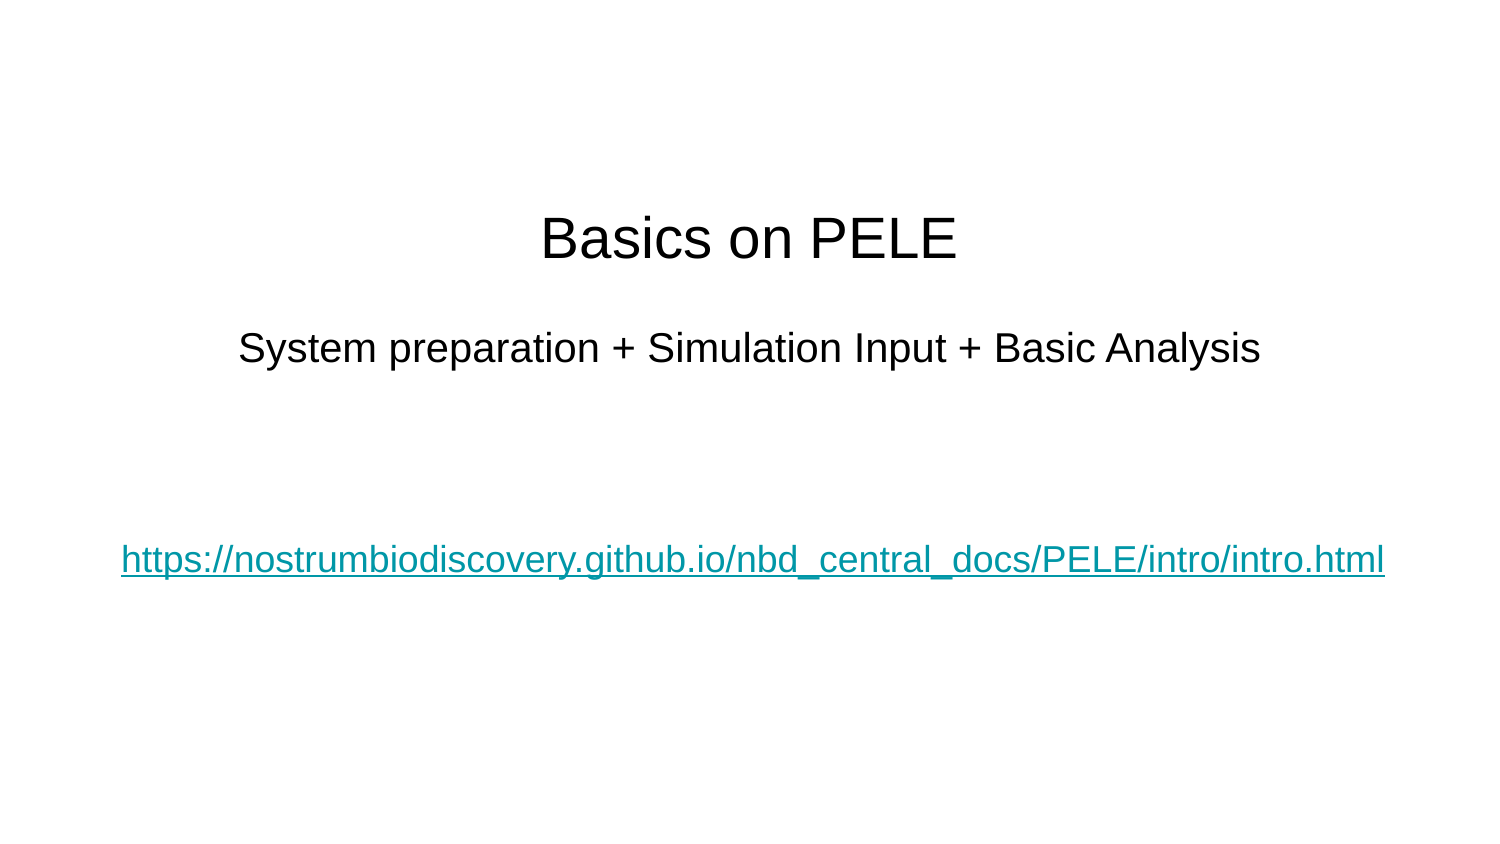

# Basics on PELE

System preparation + Simulation Input + Basic Analysis
https://nostrumbiodiscovery.github.io/nbd_central_docs/PELE/intro/intro.html